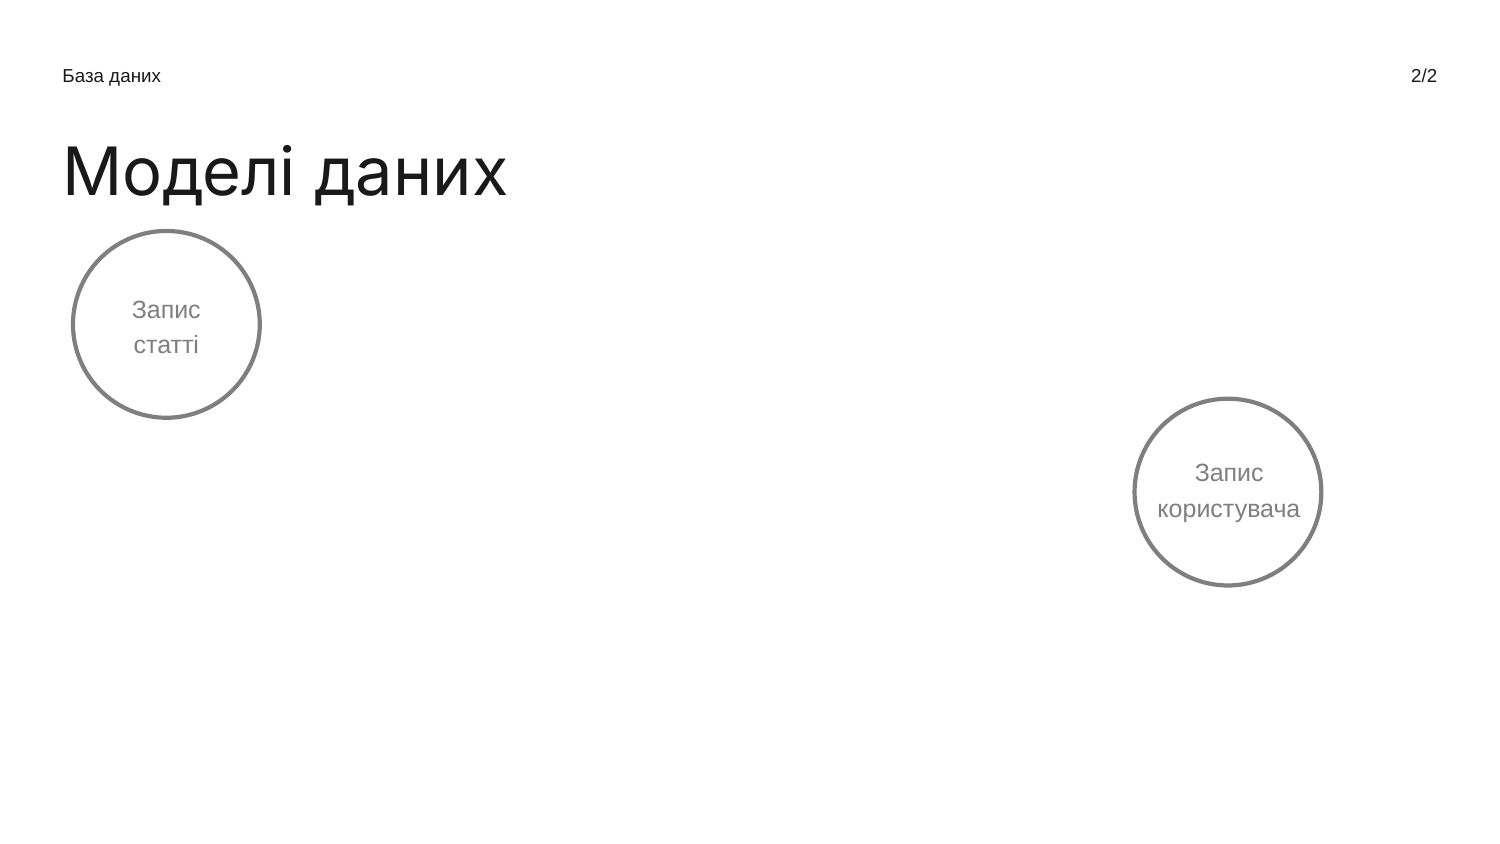

База даних
2/2
Моделі даних

Запис
статті

Запис
користувача